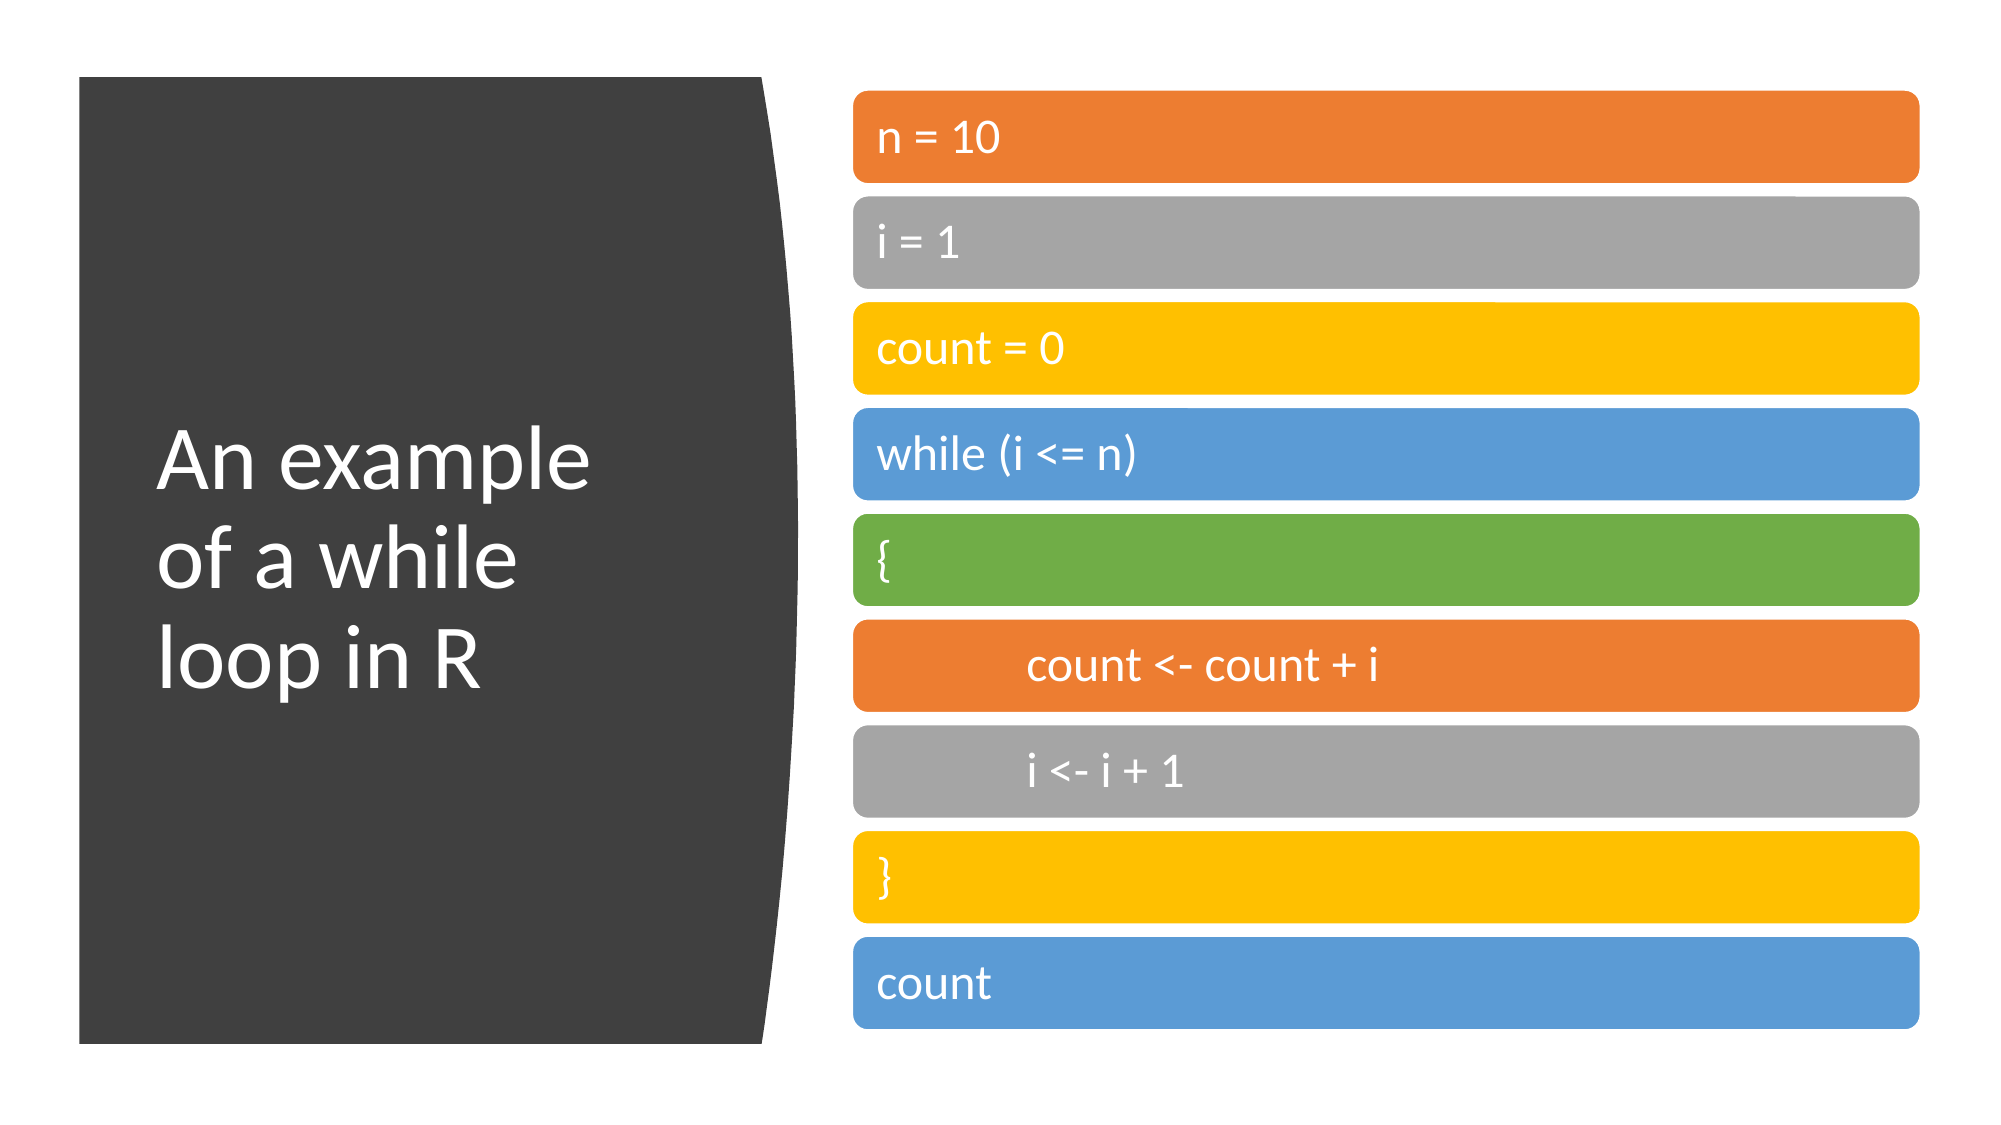

n = 10
i = 1
count = 0
while (i <= n)
{
	count <- count + i
	i <- i + 1
}
count

# An example of a while loop in R